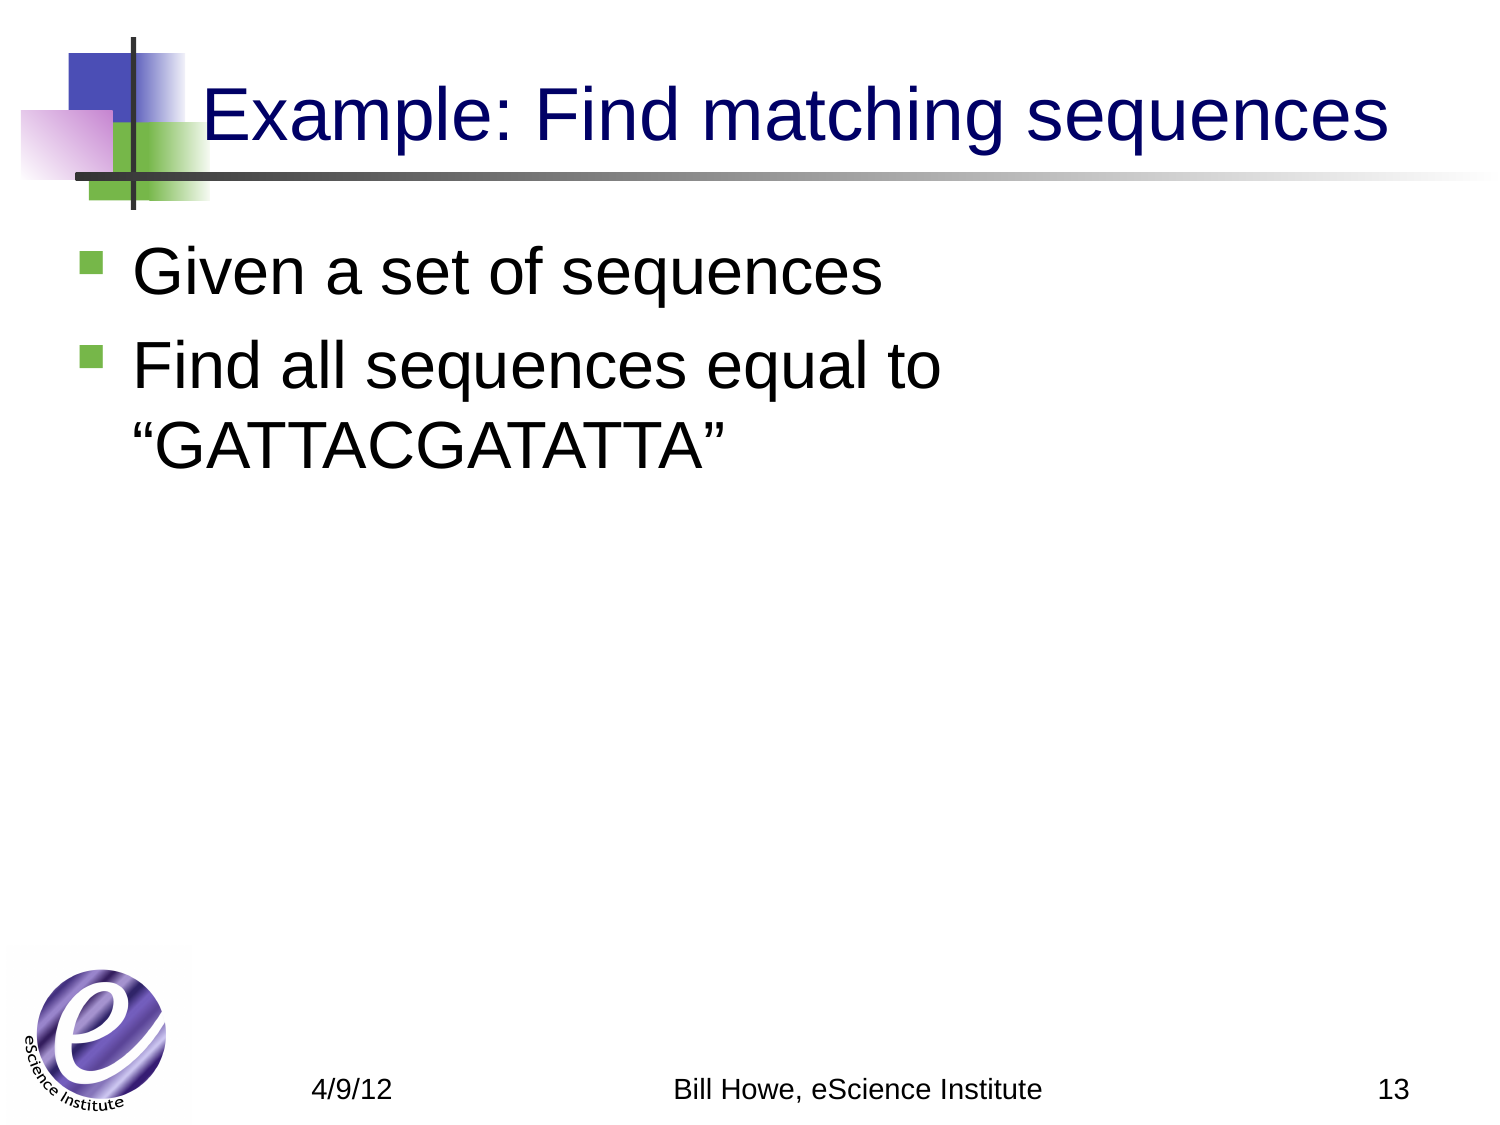

# Example: Find matching sequences
Given a set of sequences
Find all sequences equal to “GATTACGATATTA”
Bill Howe, eScience Institute
13
4/9/12